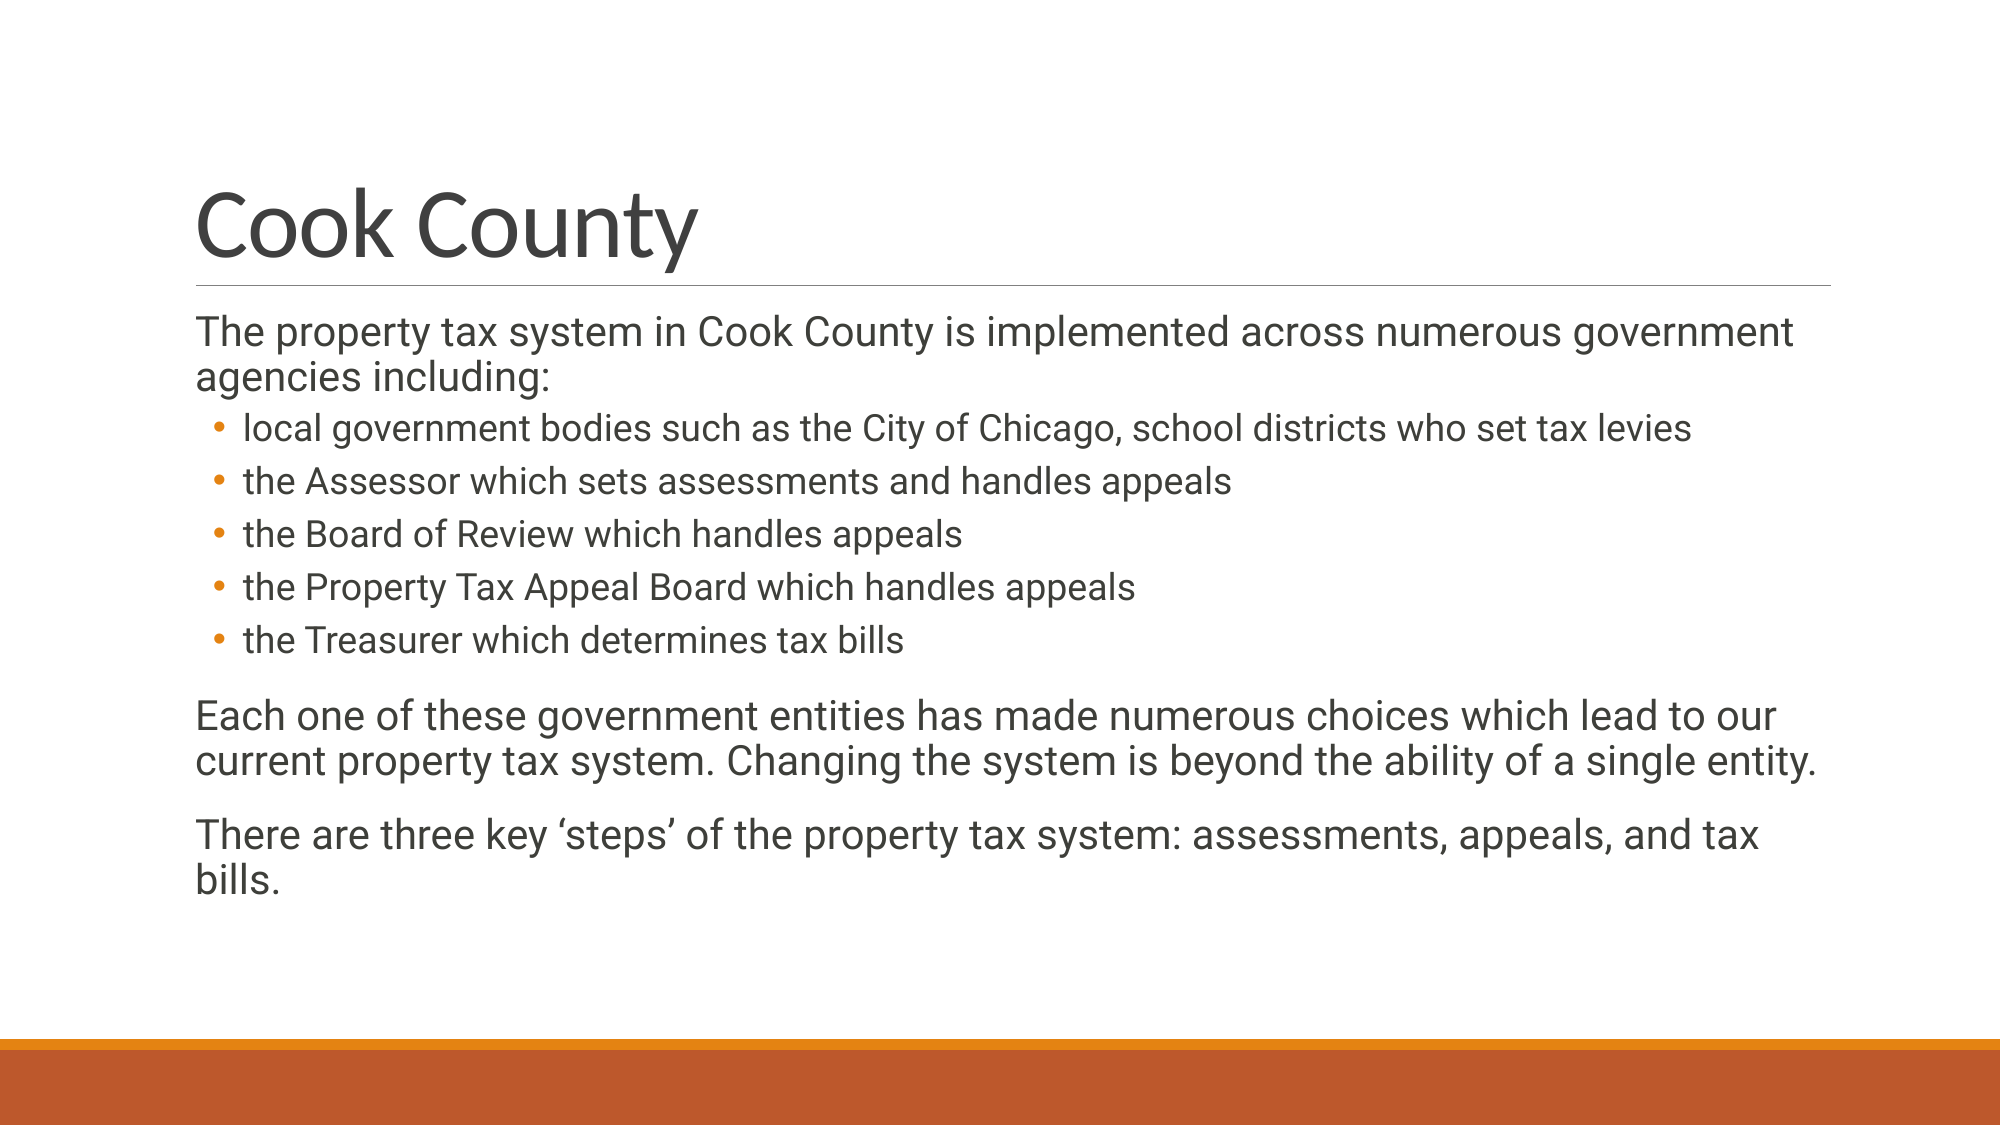

# Cook County
The property tax system in Cook County is implemented across numerous government agencies including:
local government bodies such as the City of Chicago, school districts who set tax levies
the Assessor which sets assessments and handles appeals
the Board of Review which handles appeals
the Property Tax Appeal Board which handles appeals
the Treasurer which determines tax bills
Each one of these government entities has made numerous choices which lead to our current property tax system. Changing the system is beyond the ability of a single entity.
There are three key ‘steps’ of the property tax system: assessments, appeals, and tax bills.